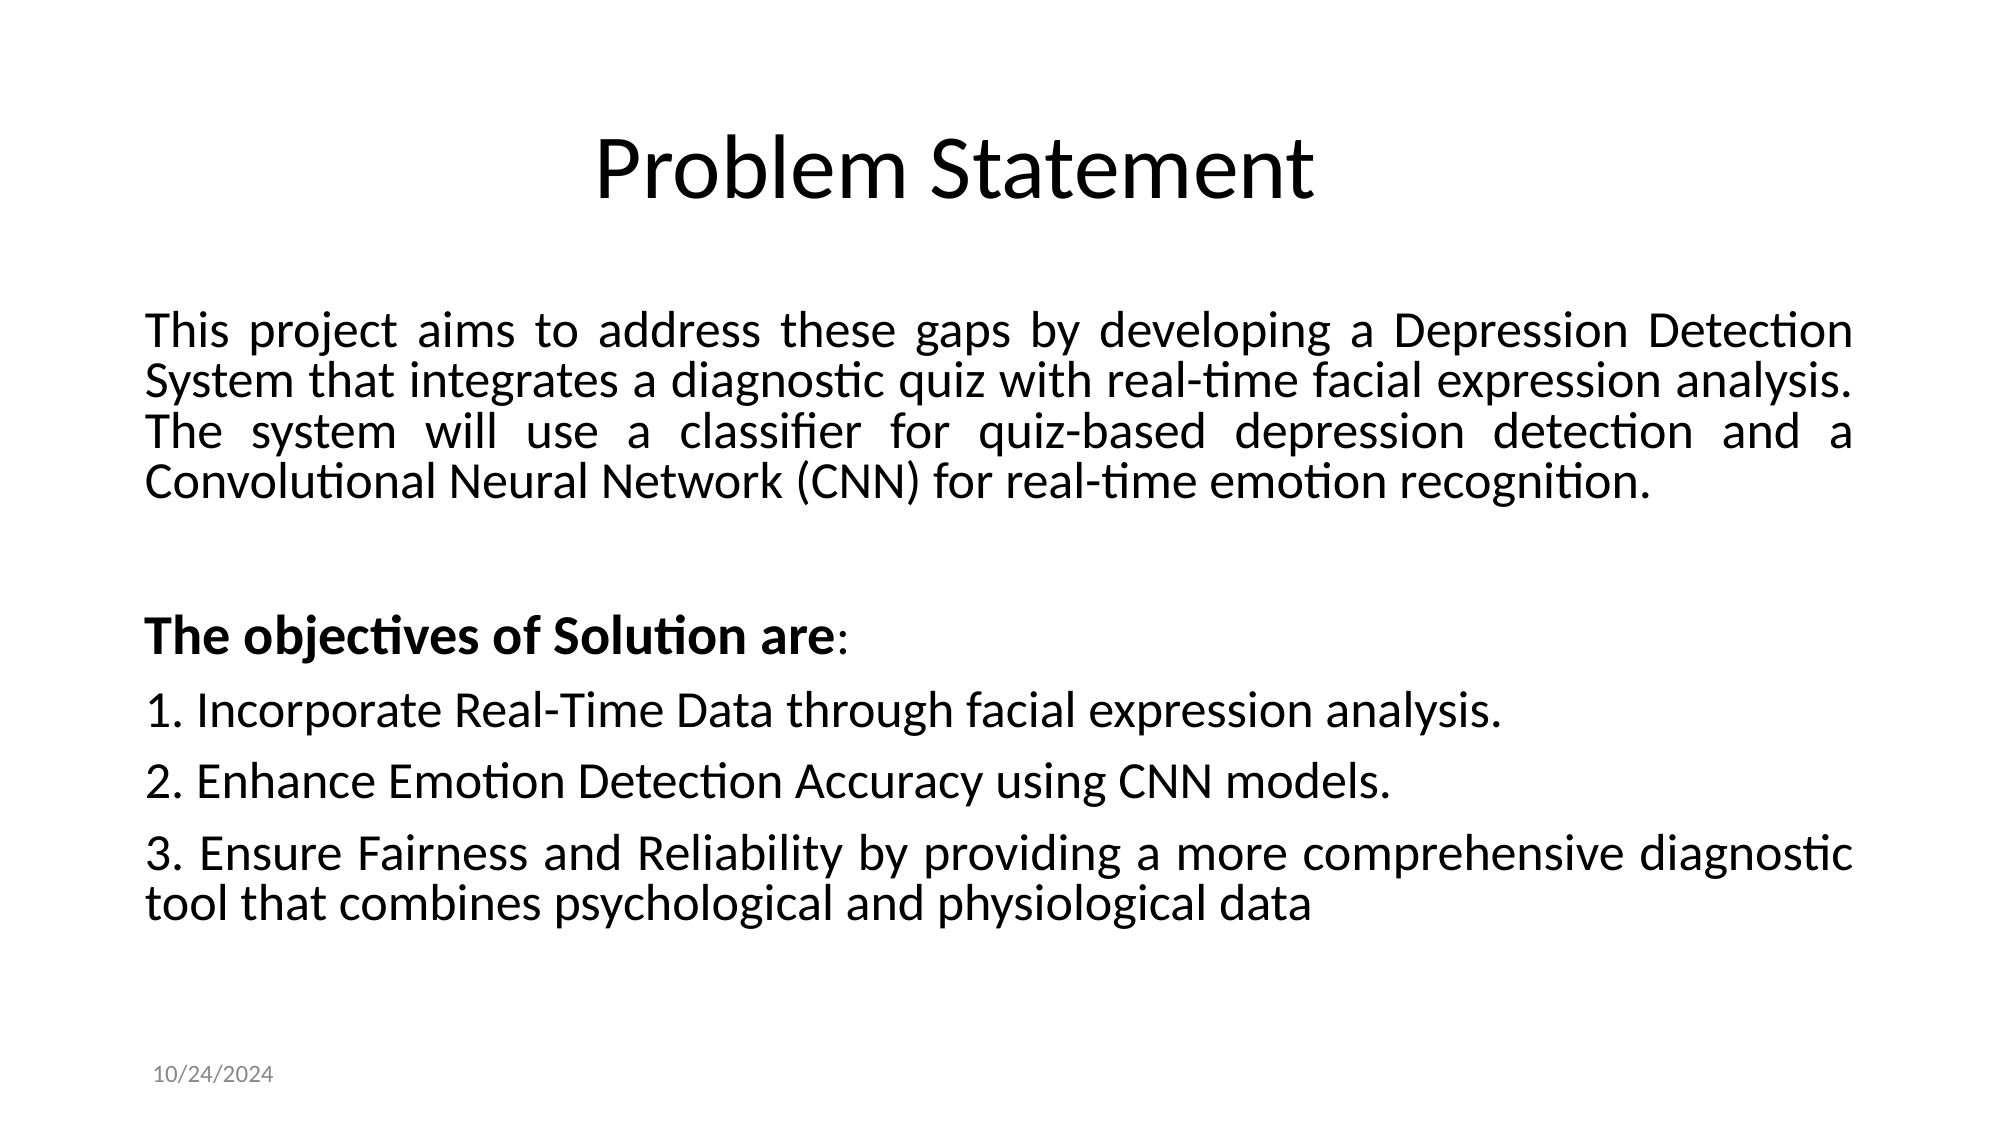

# Problem Statement
This project aims to address these gaps by developing a Depression Detection System that integrates a diagnostic quiz with real-time facial expression analysis. The system will use a classifier for quiz-based depression detection and a Convolutional Neural Network (CNN) for real-time emotion recognition.

The objectives of Solution are:
1. Incorporate Real-Time Data through facial expression analysis.
2. Enhance Emotion Detection Accuracy using CNN models.
3. Ensure Fairness and Reliability by providing a more comprehensive diagnostic tool that combines psychological and physiological data
10/24/2024
8